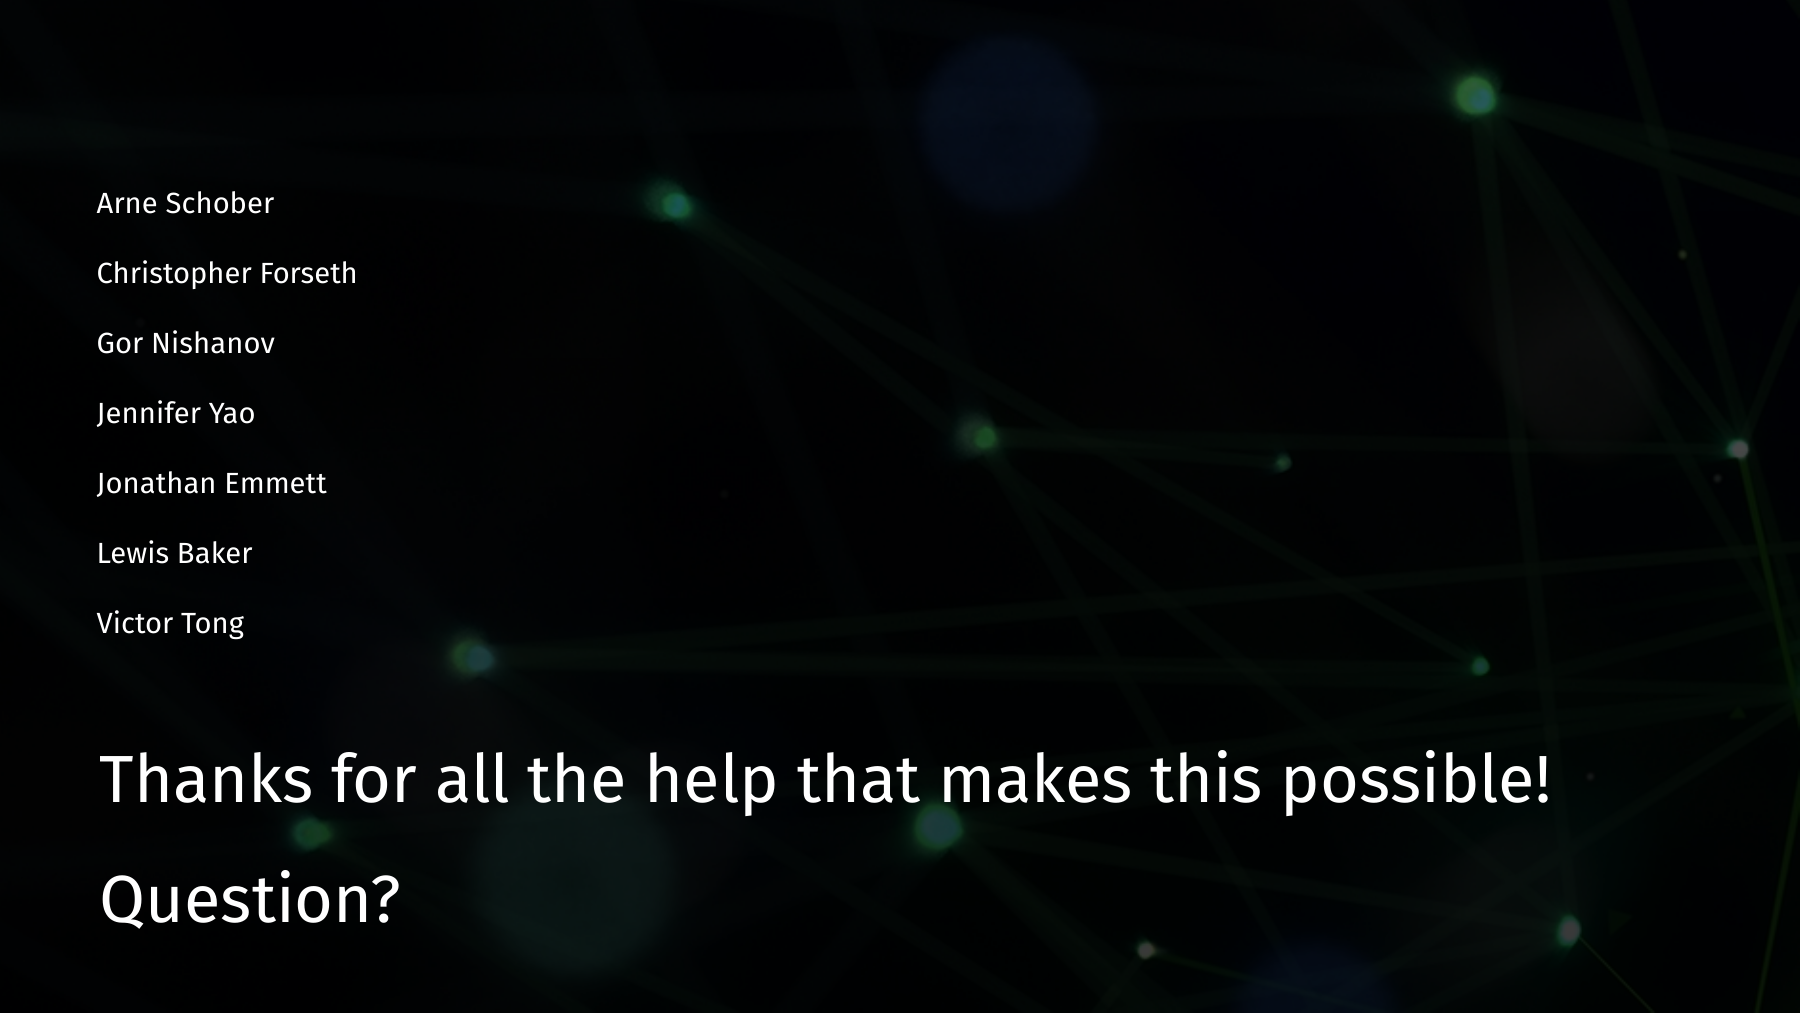

Arne Schober
Christopher Forseth
Gor Nishanov
Jennifer Yao
Jonathan Emmett
Lewis Baker
Victor Tong
Thanks for all the help that makes this possible!
Question?